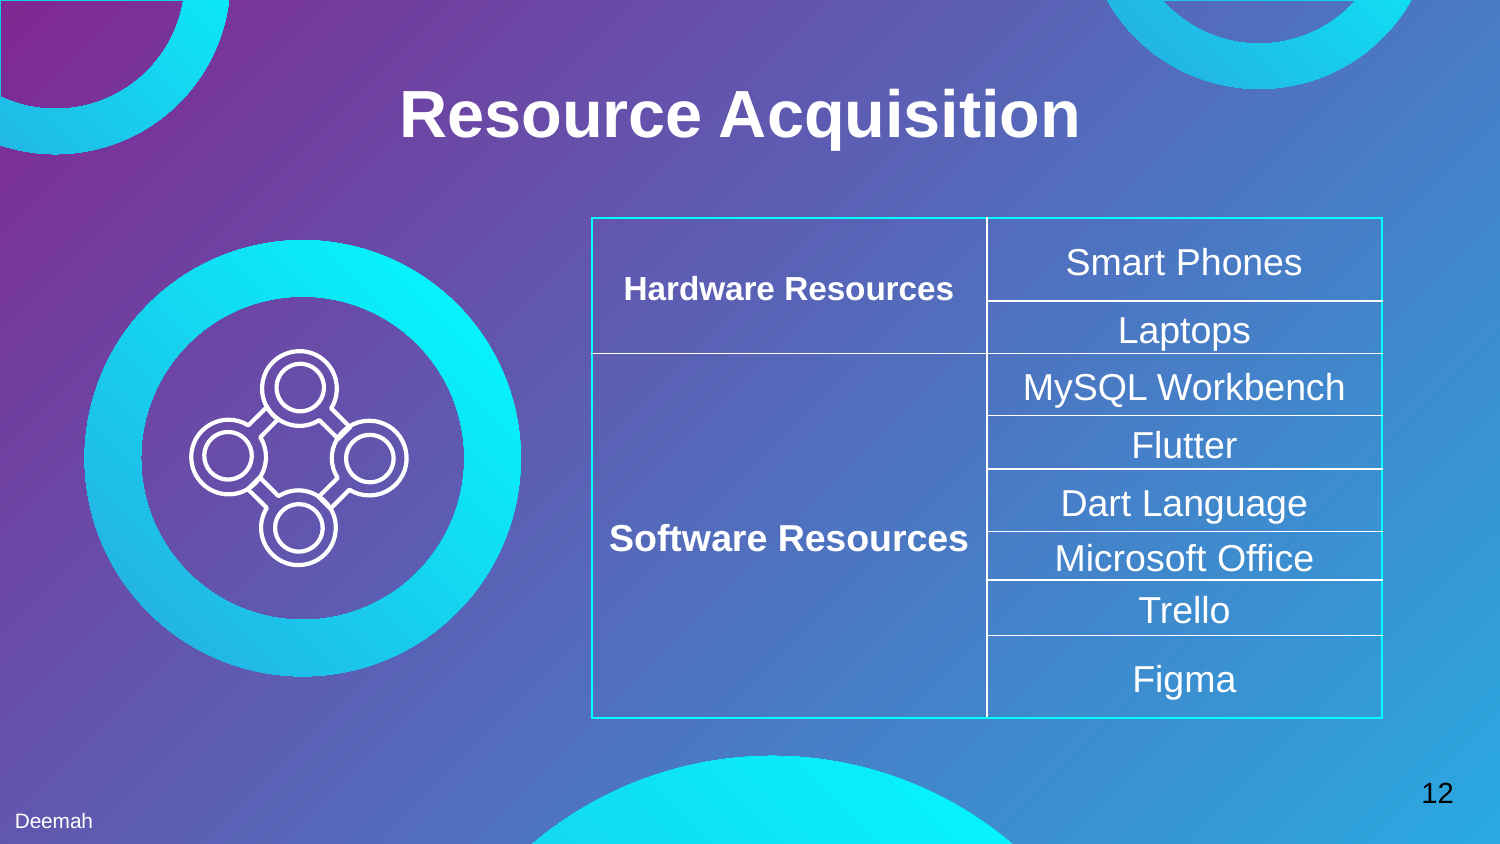

# Resource Acquisition
| Hardware Resources | Smart Phones |
| --- | --- |
|  | Laptops |
| Software Resources | MySQL Workbench |
|  | Flutter |
|  | Dart Language |
|  | Microsoft Office |
|  | Trello |
|  | Figma |

12
Deemah